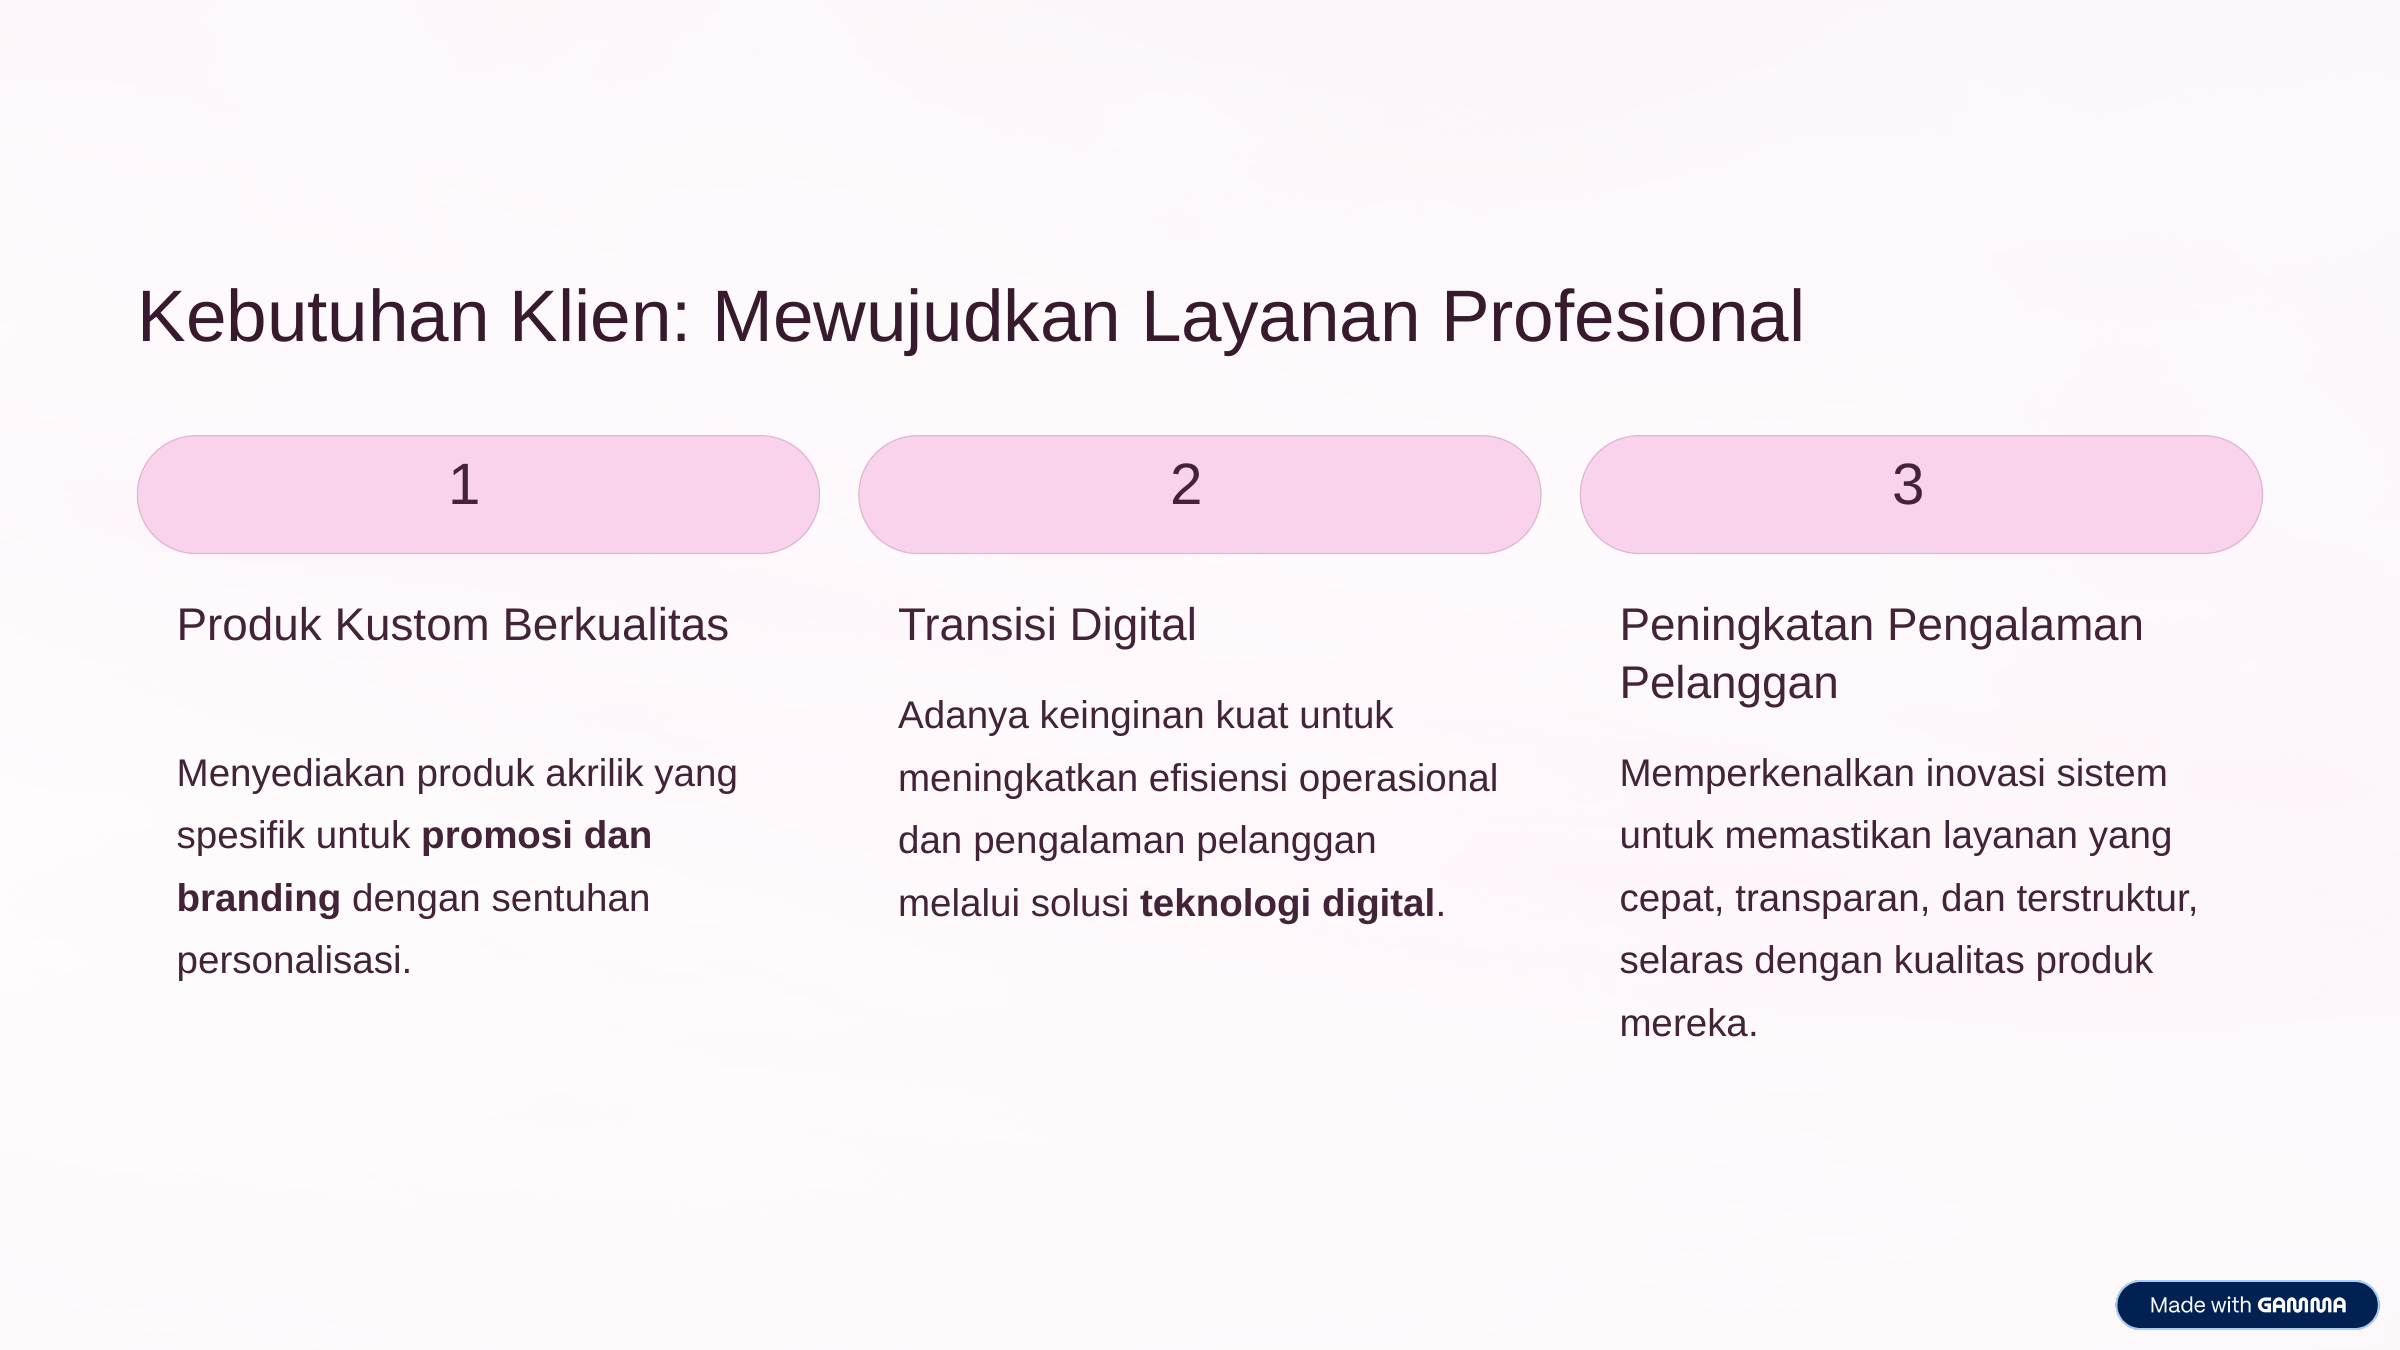

Kebutuhan Klien: Mewujudkan Layanan Profesional

1
2
3
Produk Kustom Berkualitas
Transisi Digital
Peningkatan Pengalaman Pelanggan
Adanya keinginan kuat untuk meningkatkan efisiensi operasional dan pengalaman pelanggan melalui solusi teknologi digital.
Menyediakan produk akrilik yang spesifik untuk promosi dan branding dengan sentuhan personalisasi.
Memperkenalkan inovasi sistem untuk memastikan layanan yang cepat, transparan, dan terstruktur, selaras dengan kualitas produk mereka.